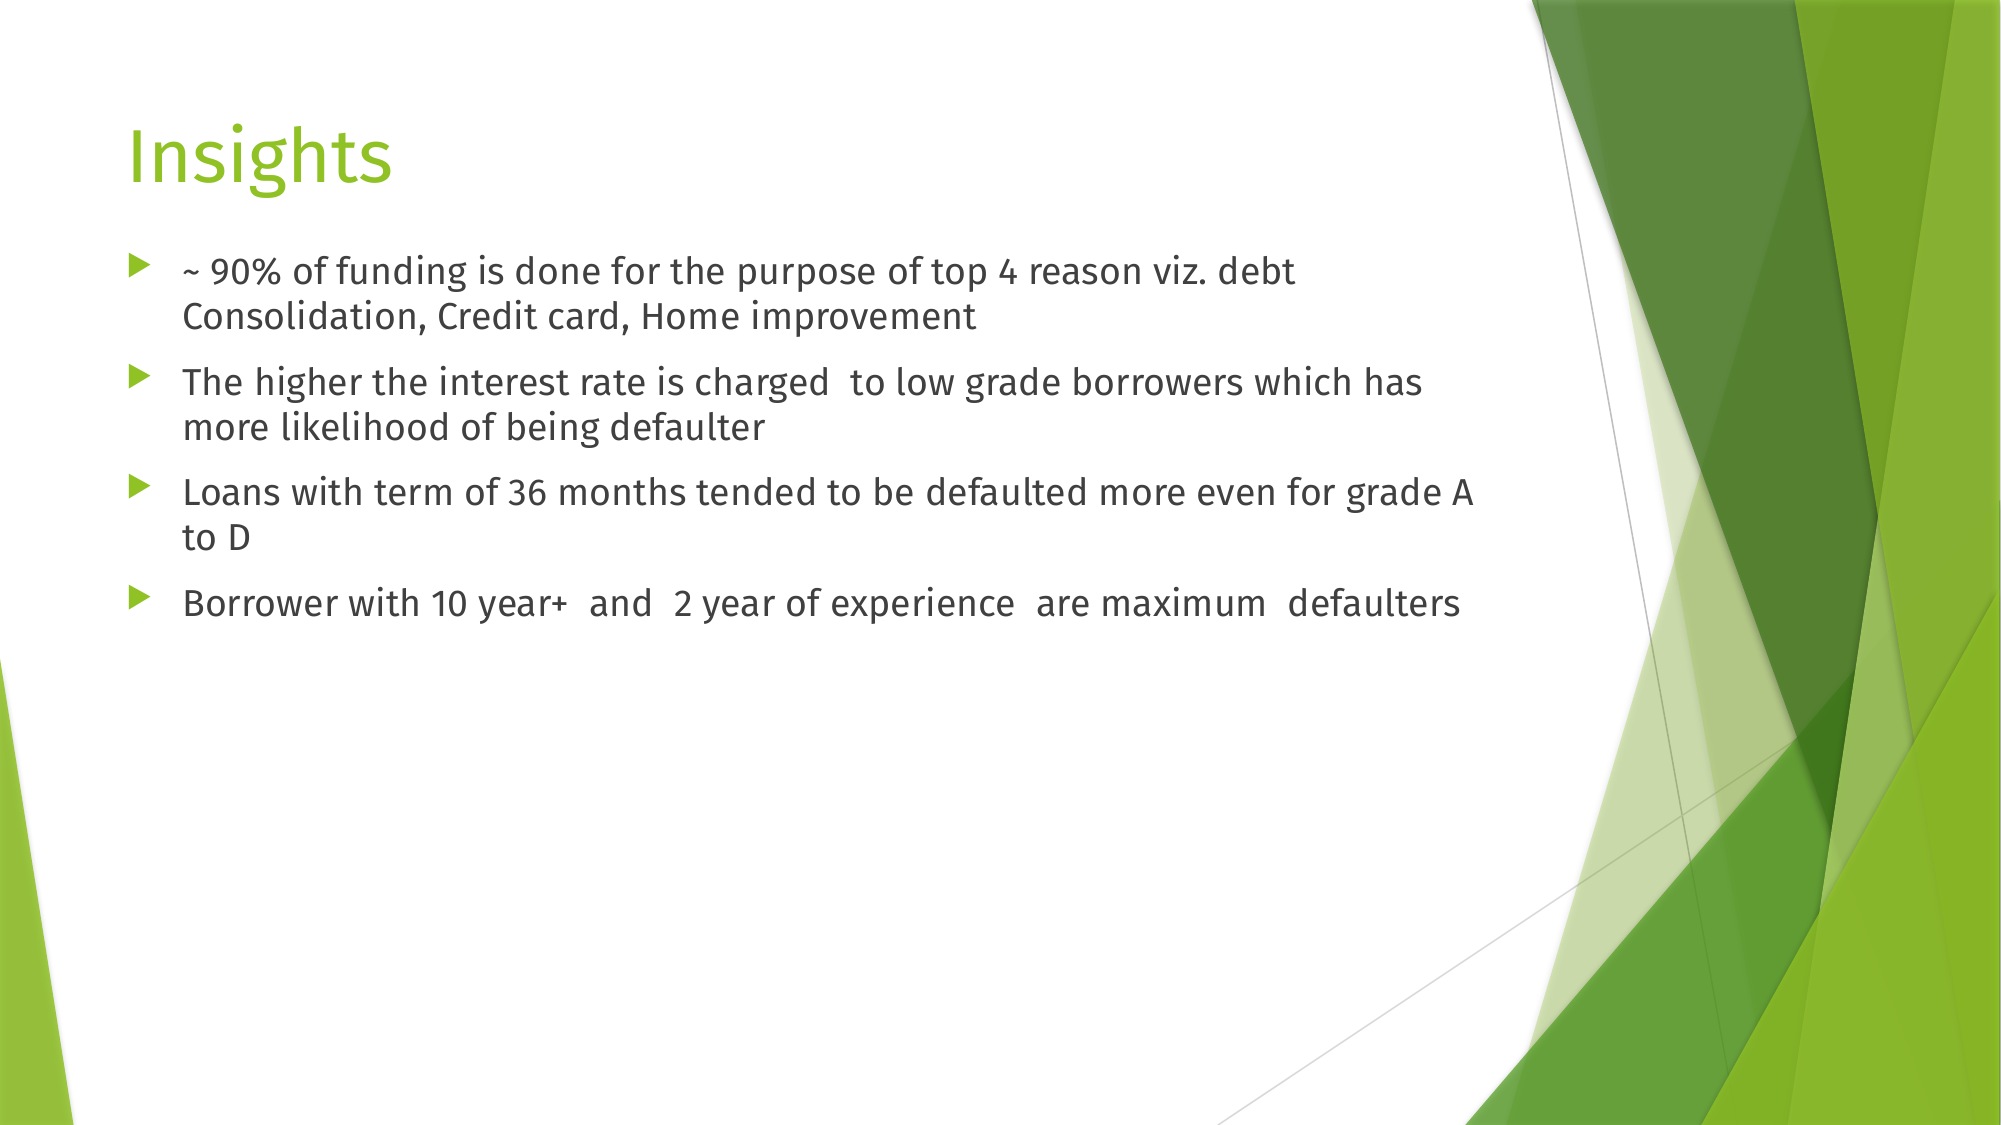

# Insights
~ 90% of funding is done for the purpose of top 4 reason viz. debt Consolidation, Credit card, Home improvement
The higher the interest rate is charged  to low grade borrowers which has more likelihood of being defaulter
Loans with term of 36 months tended to be defaulted more even for grade A to D
Borrower with 10 year+  and  2 year of experience  are maximum  defaulters